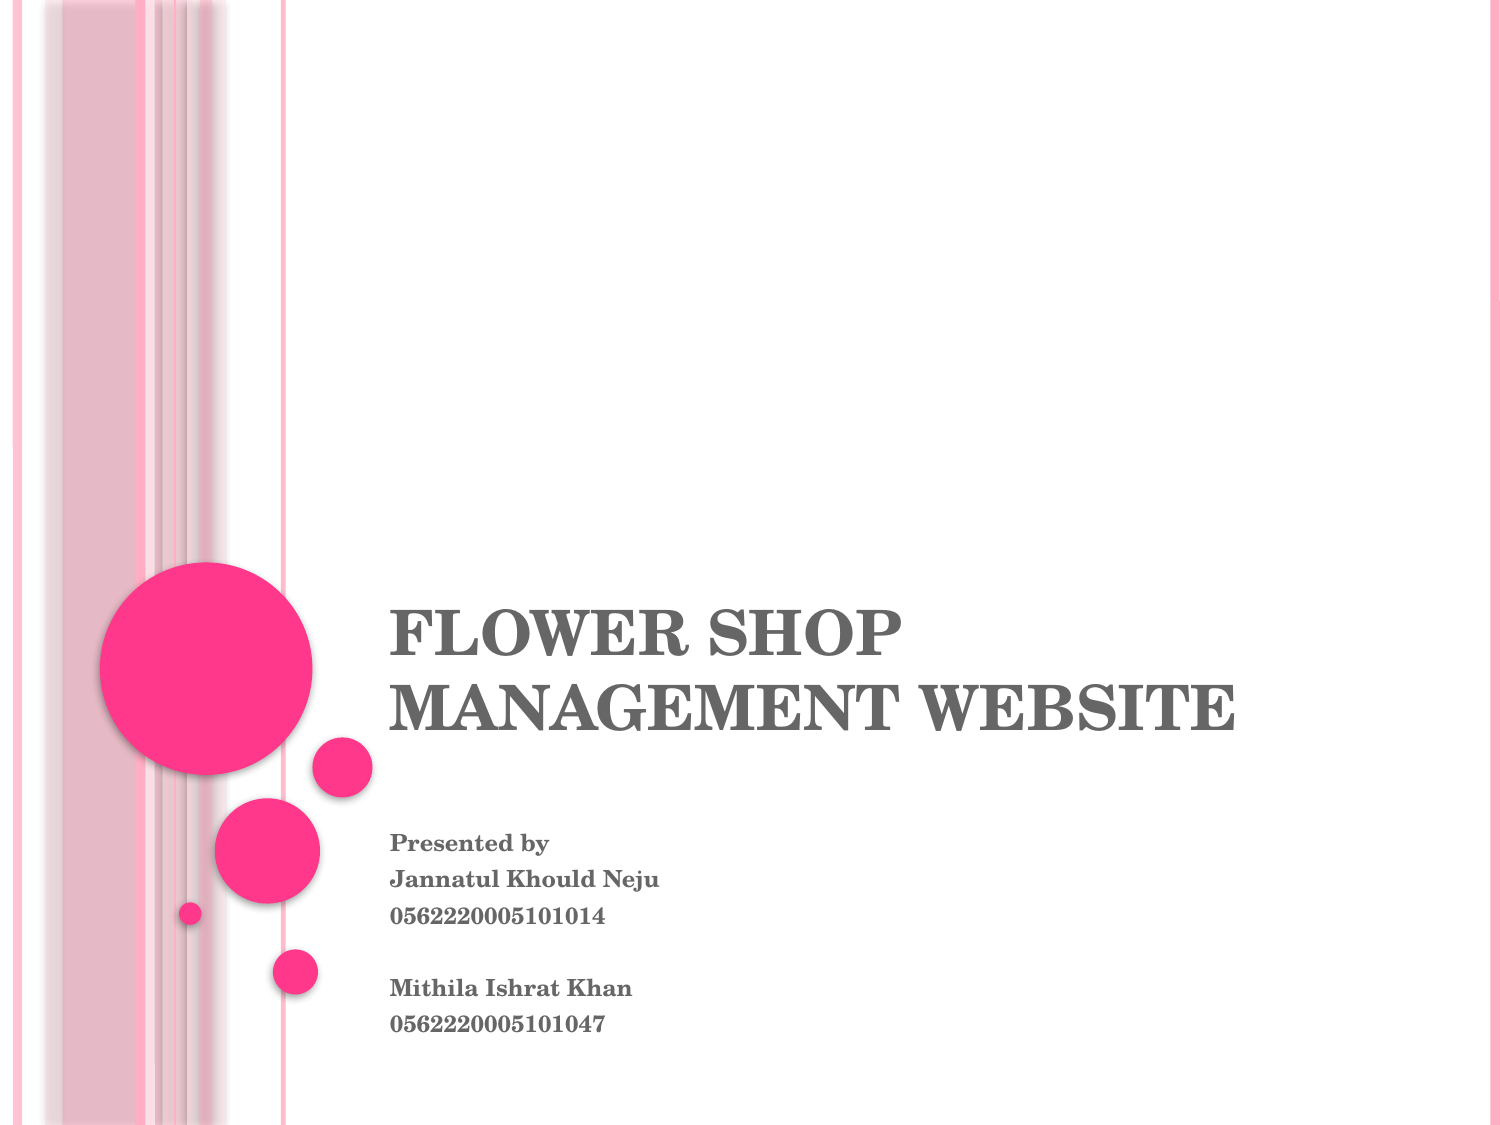

# Flower Shop Management Website
Presented by
Jannatul Khould Neju
0562220005101014

Mithila Ishrat Khan
0562220005101047